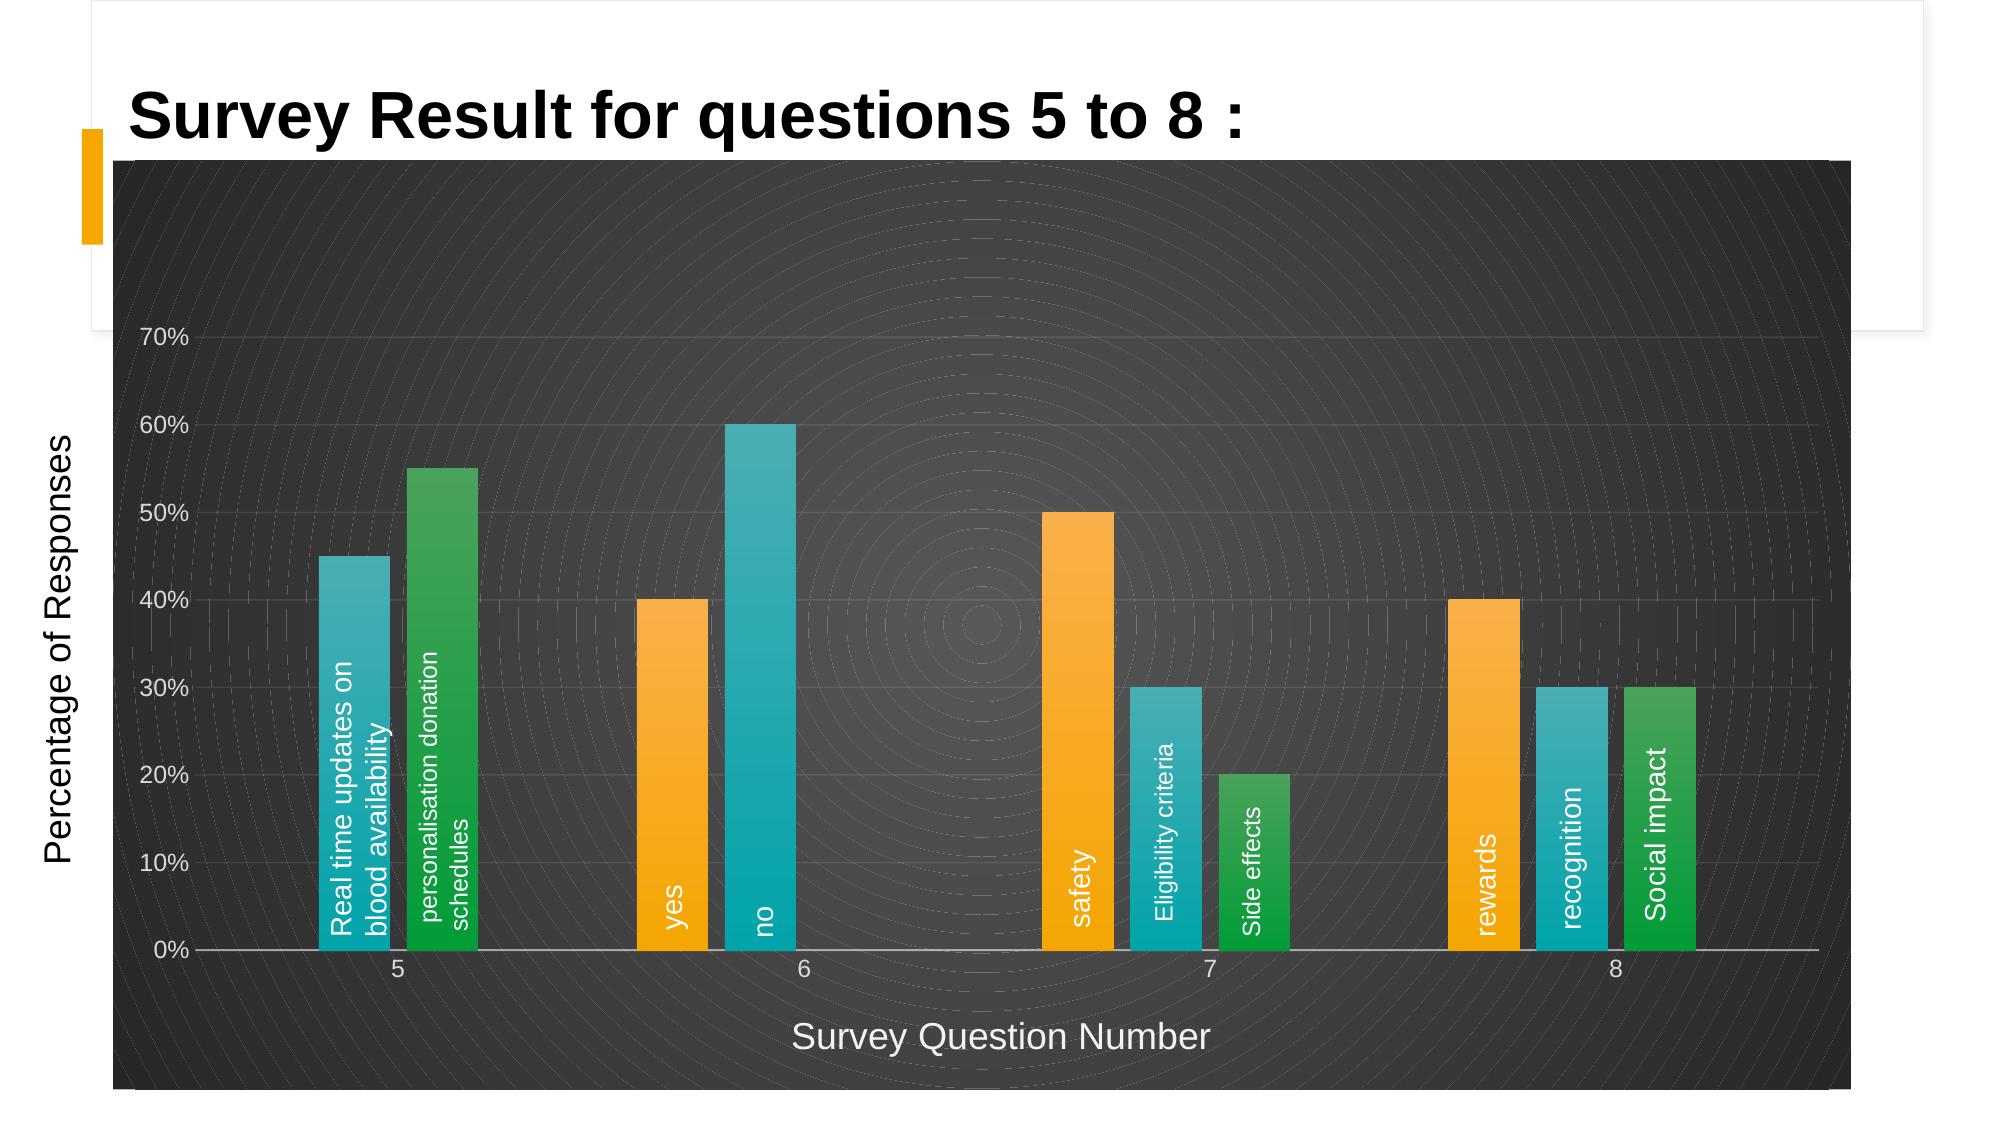

# Survey Result for questions 5 to 8 :

### Chart

| Category | Option 1 | Option 2 | Option 3 | Option 4 |
|---|---|---|---|---|
| 5 | None | 0.45 | 0.55 | None |
| 6 | 0.4 | 0.6 | None | None |
| 7 | 0.5 | 0.3 | 0.2 | None |
| 8 | 0.4 | 0.3 | 0.3 | None |
Percentage of Responses
Real time updates on blood availability
 personalisation donation schedules
Eligibility criteria
safety
yes
Side effects
Social impact
recognition
rewards
no
Survey Question Number